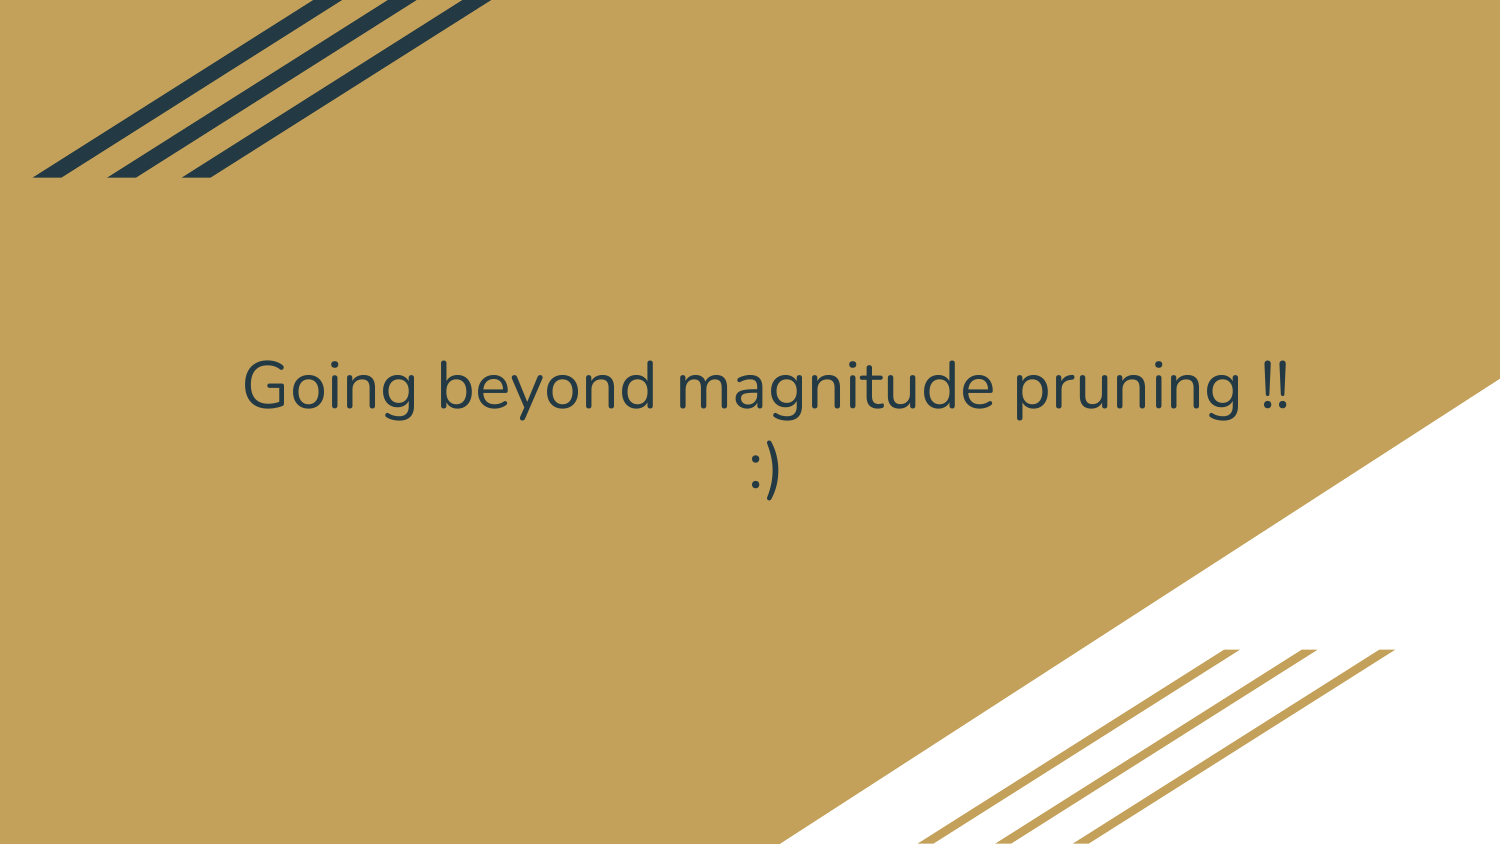

# Going beyond magnitude pruning !!
:)